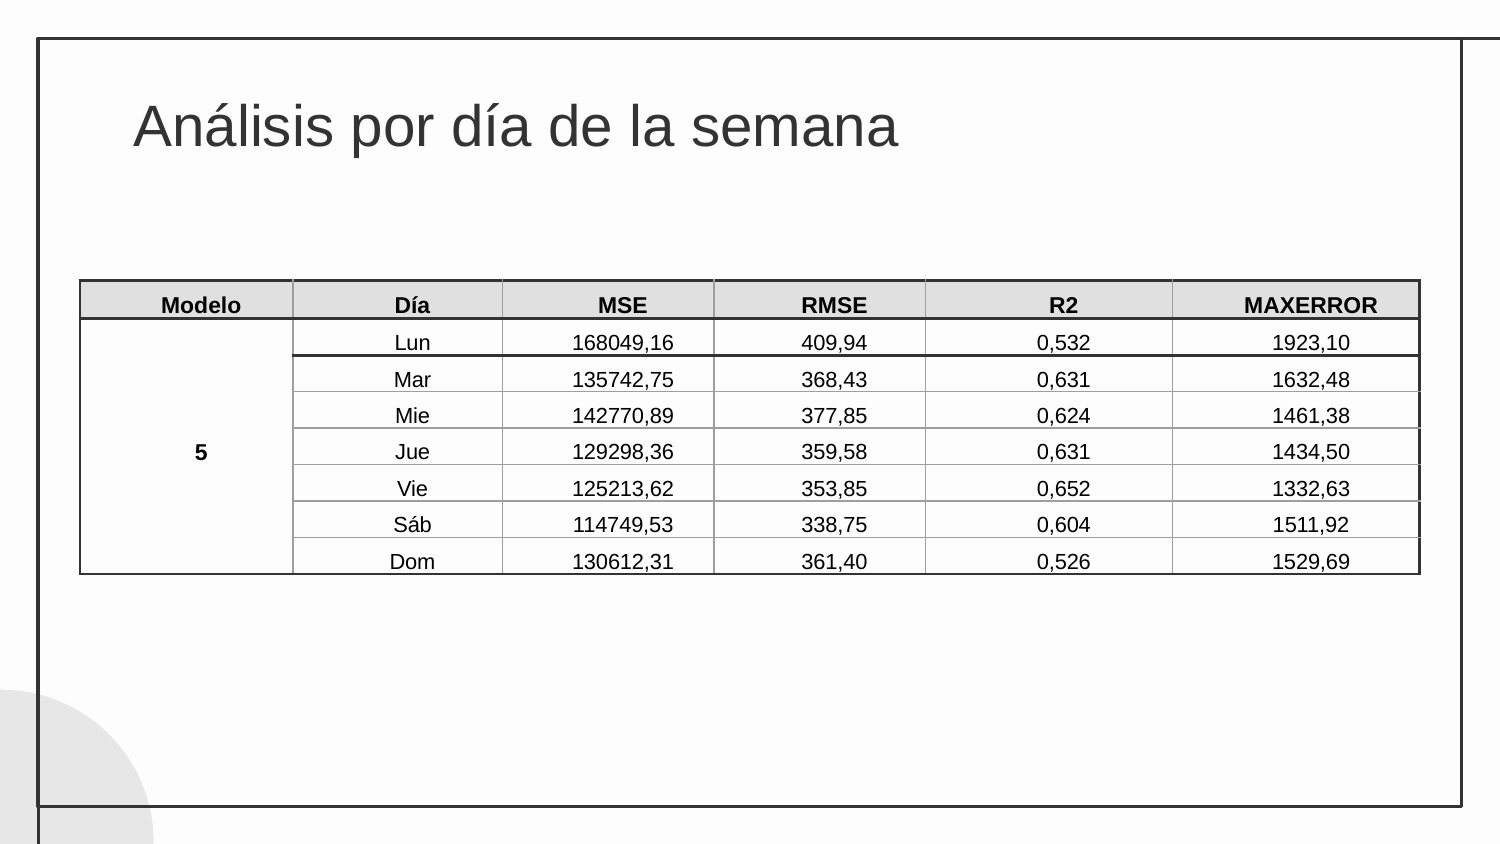

# Análisis por día de la semana
| Modelo | Día | MSE | RMSE | R2 | MAXERROR |
| --- | --- | --- | --- | --- | --- |
| 5 | Lun | 168049,16 | 409,94 | 0,532 | 1923,10 |
|  | Mar | 135742,75 | 368,43 | 0,631 | 1632,48 |
|  | Mie | 142770,89 | 377,85 | 0,624 | 1461,38 |
|  | Jue | 129298,36 | 359,58 | 0,631 | 1434,50 |
|  | Vie | 125213,62 | 353,85 | 0,652 | 1332,63 |
|  | Sáb | 114749,53 | 338,75 | 0,604 | 1511,92 |
|  | Dom | 130612,31 | 361,40 | 0,526 | 1529,69 |